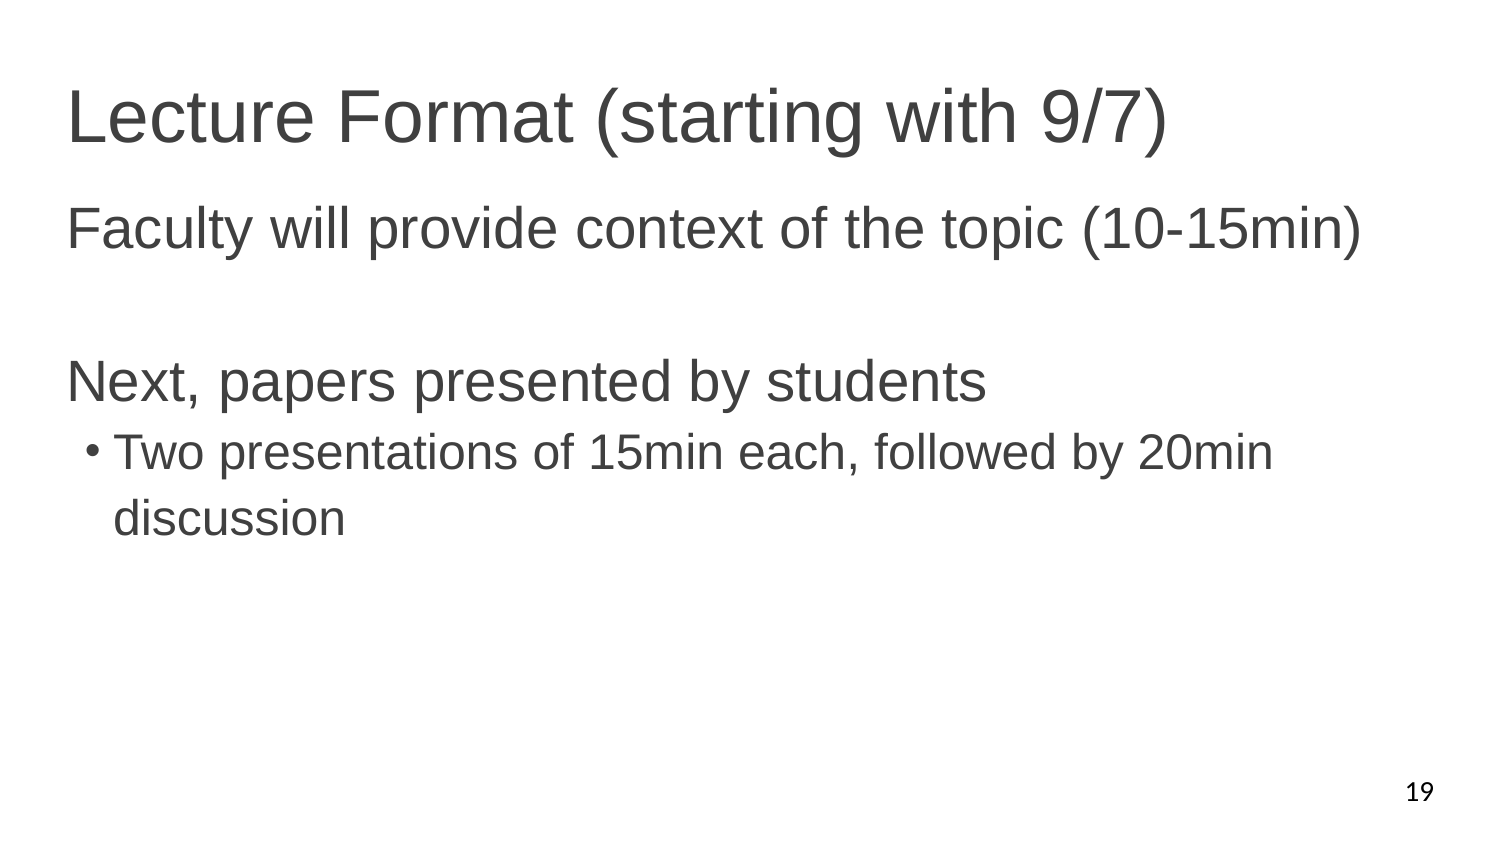

# Lecture Format (starting with 9/7)
Faculty will provide context of the topic (10-15min)

Next, papers presented by students
Two presentations of 15min each, followed by 20min discussion

19